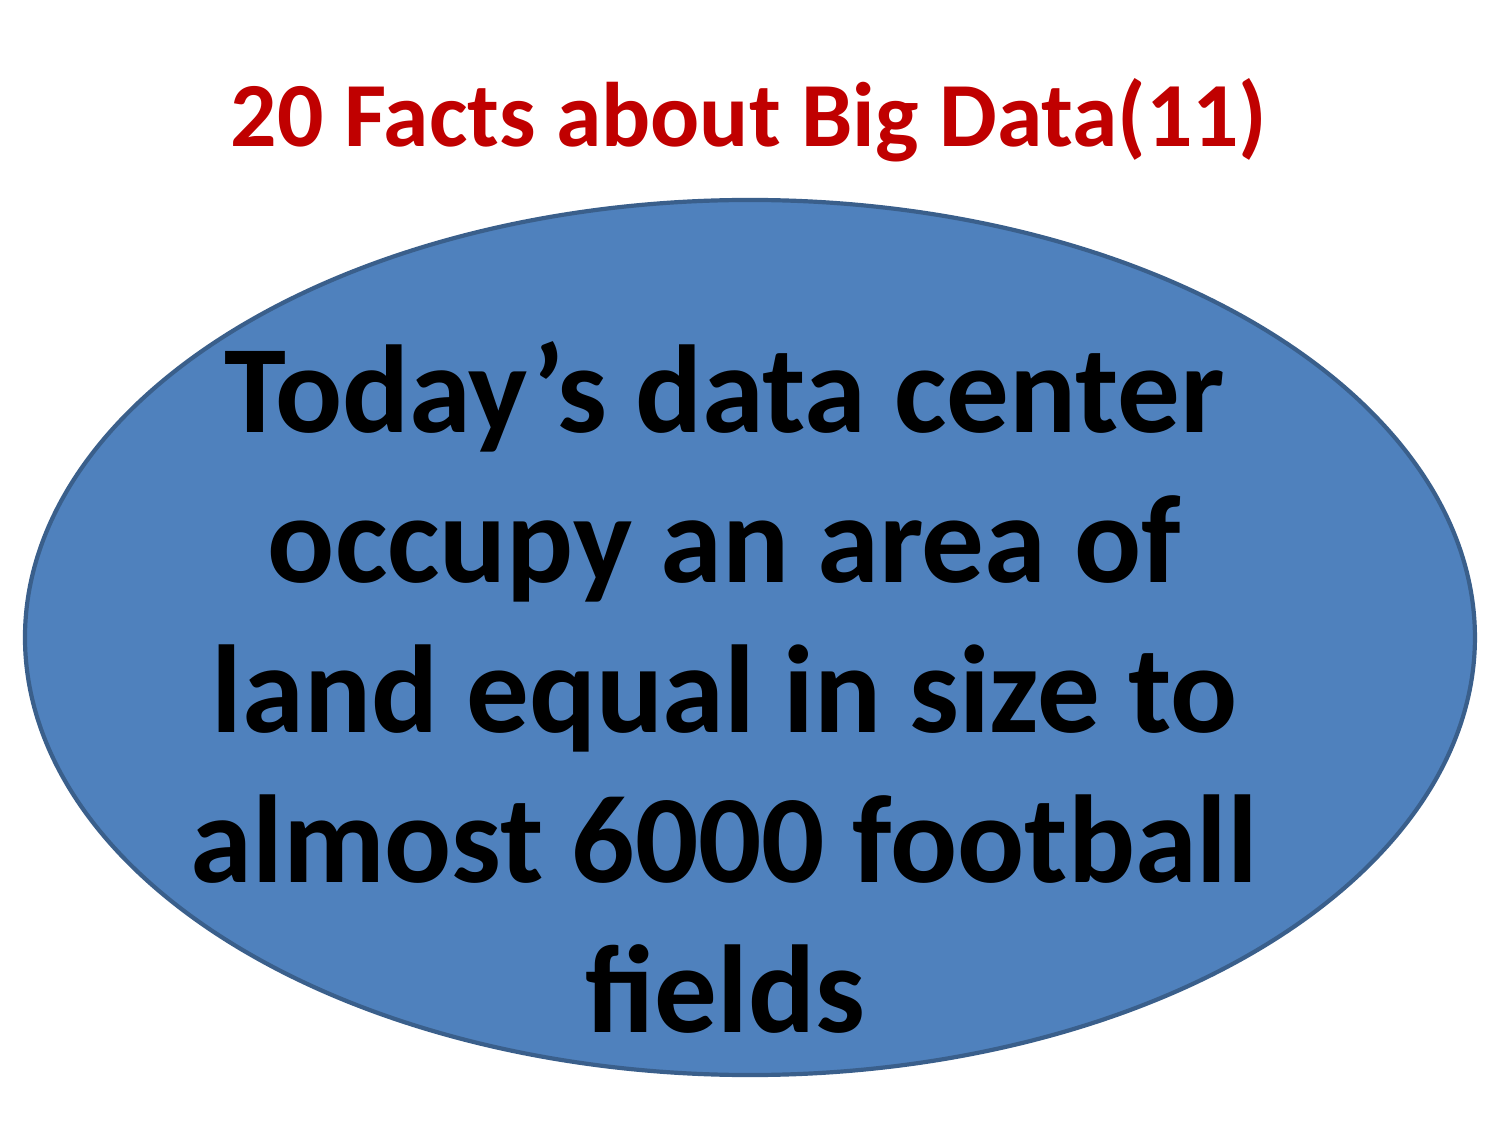

# 20 Facts about Big Data(11)

Today’s data center occupy an area of land equal in size to almost 6000 football fields